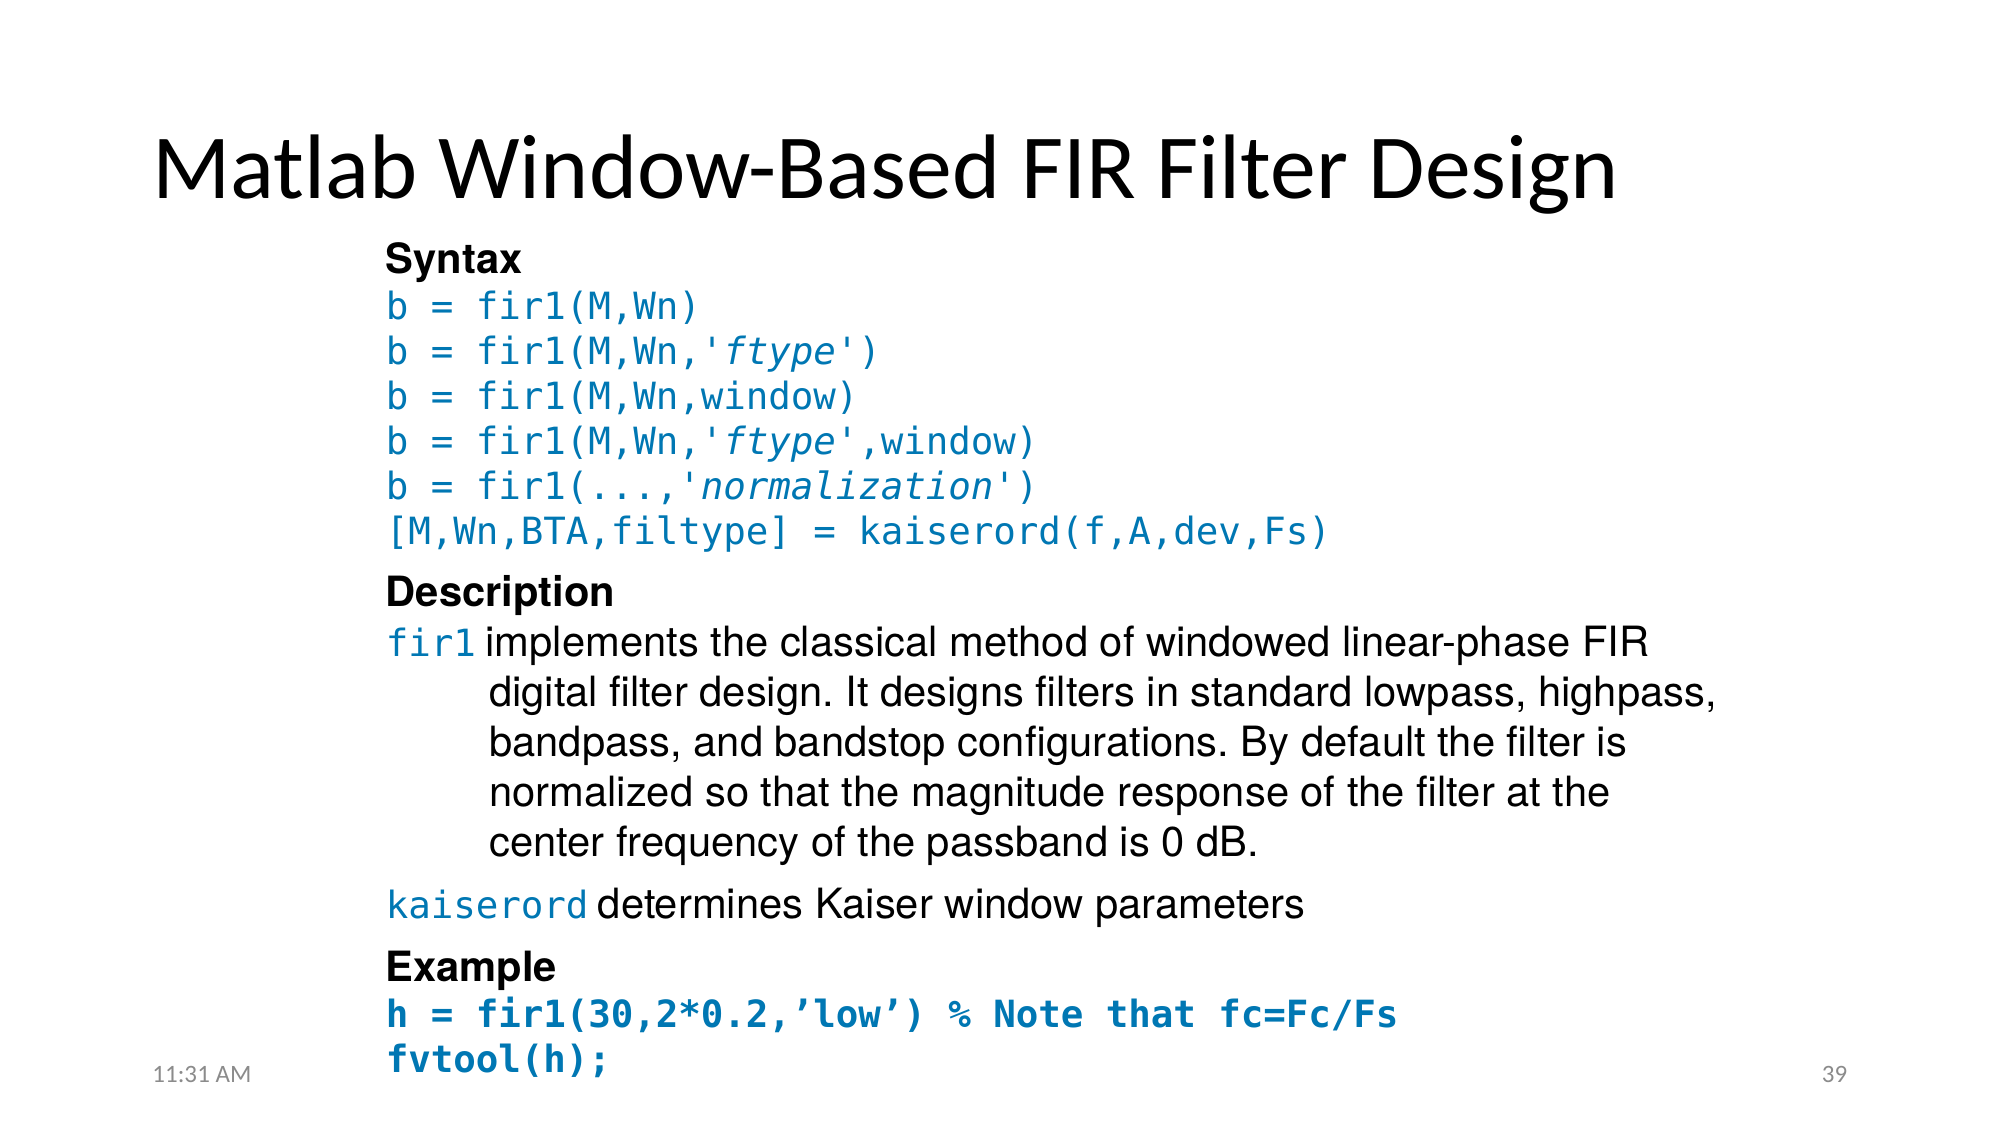

# Matlab Window-Based FIR Filter Design
Syntax
b = fir1(M,Wn)
b = fir1(M,Wn,'ftype')
b = fir1(M,Wn,window)
b = fir1(M,Wn,'ftype',window)
b = fir1(...,'normalization')
[M,Wn,BTA,filtype] = kaiserord(f,A,dev,Fs)
Description
fir1 implements the classical method of windowed linear-phase FIR digital filter design. It designs filters in standard lowpass, highpass, bandpass, and bandstop configurations. By default the filter is normalized so that the magnitude response of the filter at the center frequency of the passband is 0 dB.
kaiserord determines Kaiser window parameters
Example
h = fir1(30,2*0.2,’low’) % Note that fc=Fc/Fs
fvtool(h);
11:31 AM
39